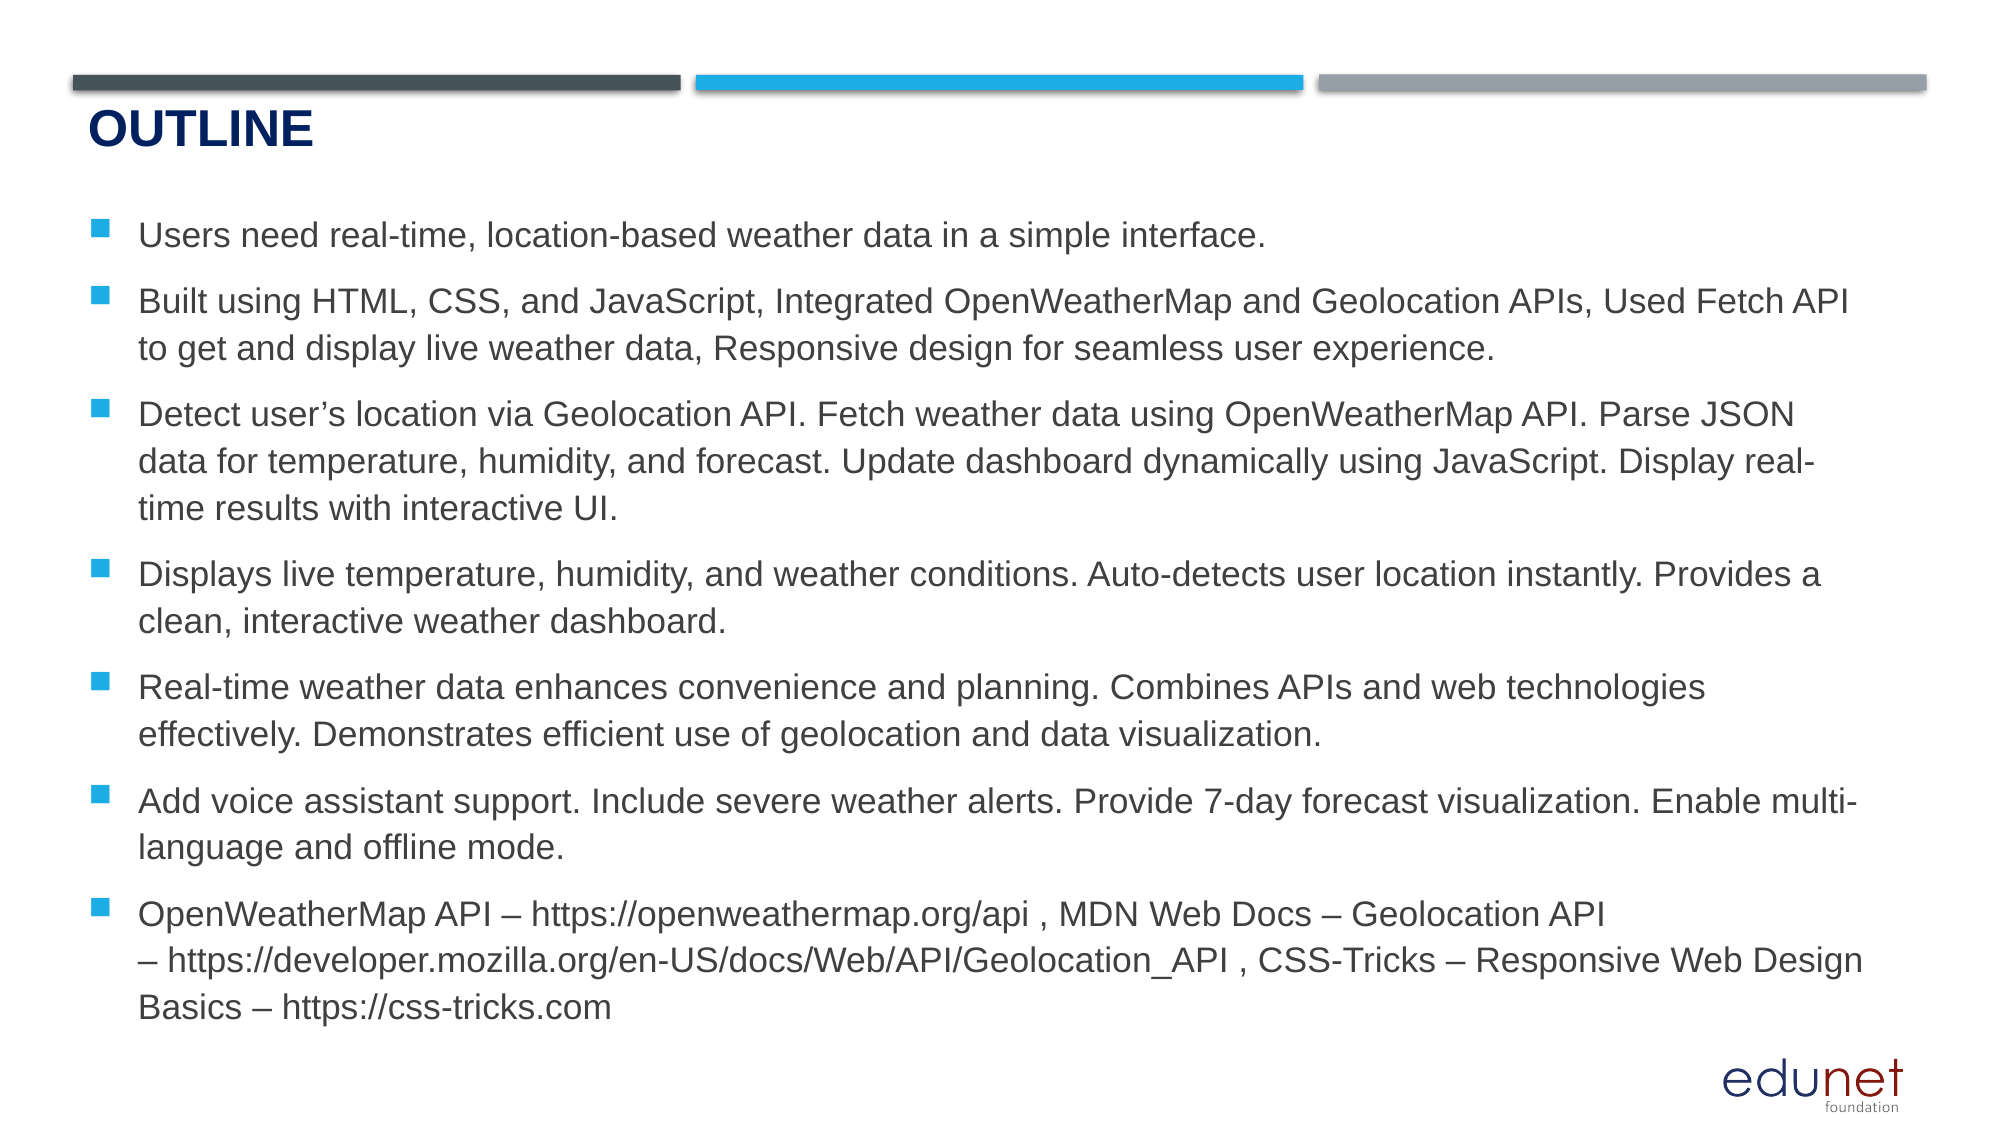

# OUTLINE

Users need real-time, location-based weather data in a simple interface.
Built using HTML, CSS, and JavaScript, Integrated OpenWeatherMap and Geolocation APIs, Used Fetch API to get and display live weather data, Responsive design for seamless user experience.
Detect user’s location via Geolocation API. Fetch weather data using OpenWeatherMap API. Parse JSON data for temperature, humidity, and forecast. Update dashboard dynamically using JavaScript. Display real-time results with interactive UI.
Displays live temperature, humidity, and weather conditions. Auto-detects user location instantly. Provides a clean, interactive weather dashboard.
Real-time weather data enhances convenience and planning. Combines APIs and web technologies effectively. Demonstrates efficient use of geolocation and data visualization.
Add voice assistant support. Include severe weather alerts. Provide 7-day forecast visualization. Enable multi-language and offline mode.
OpenWeatherMap API – https://openweathermap.org/api , MDN Web Docs – Geolocation API – https://developer.mozilla.org/en-US/docs/Web/API/Geolocation_API , CSS-Tricks – Responsive Web Design Basics – https://css-tricks.com